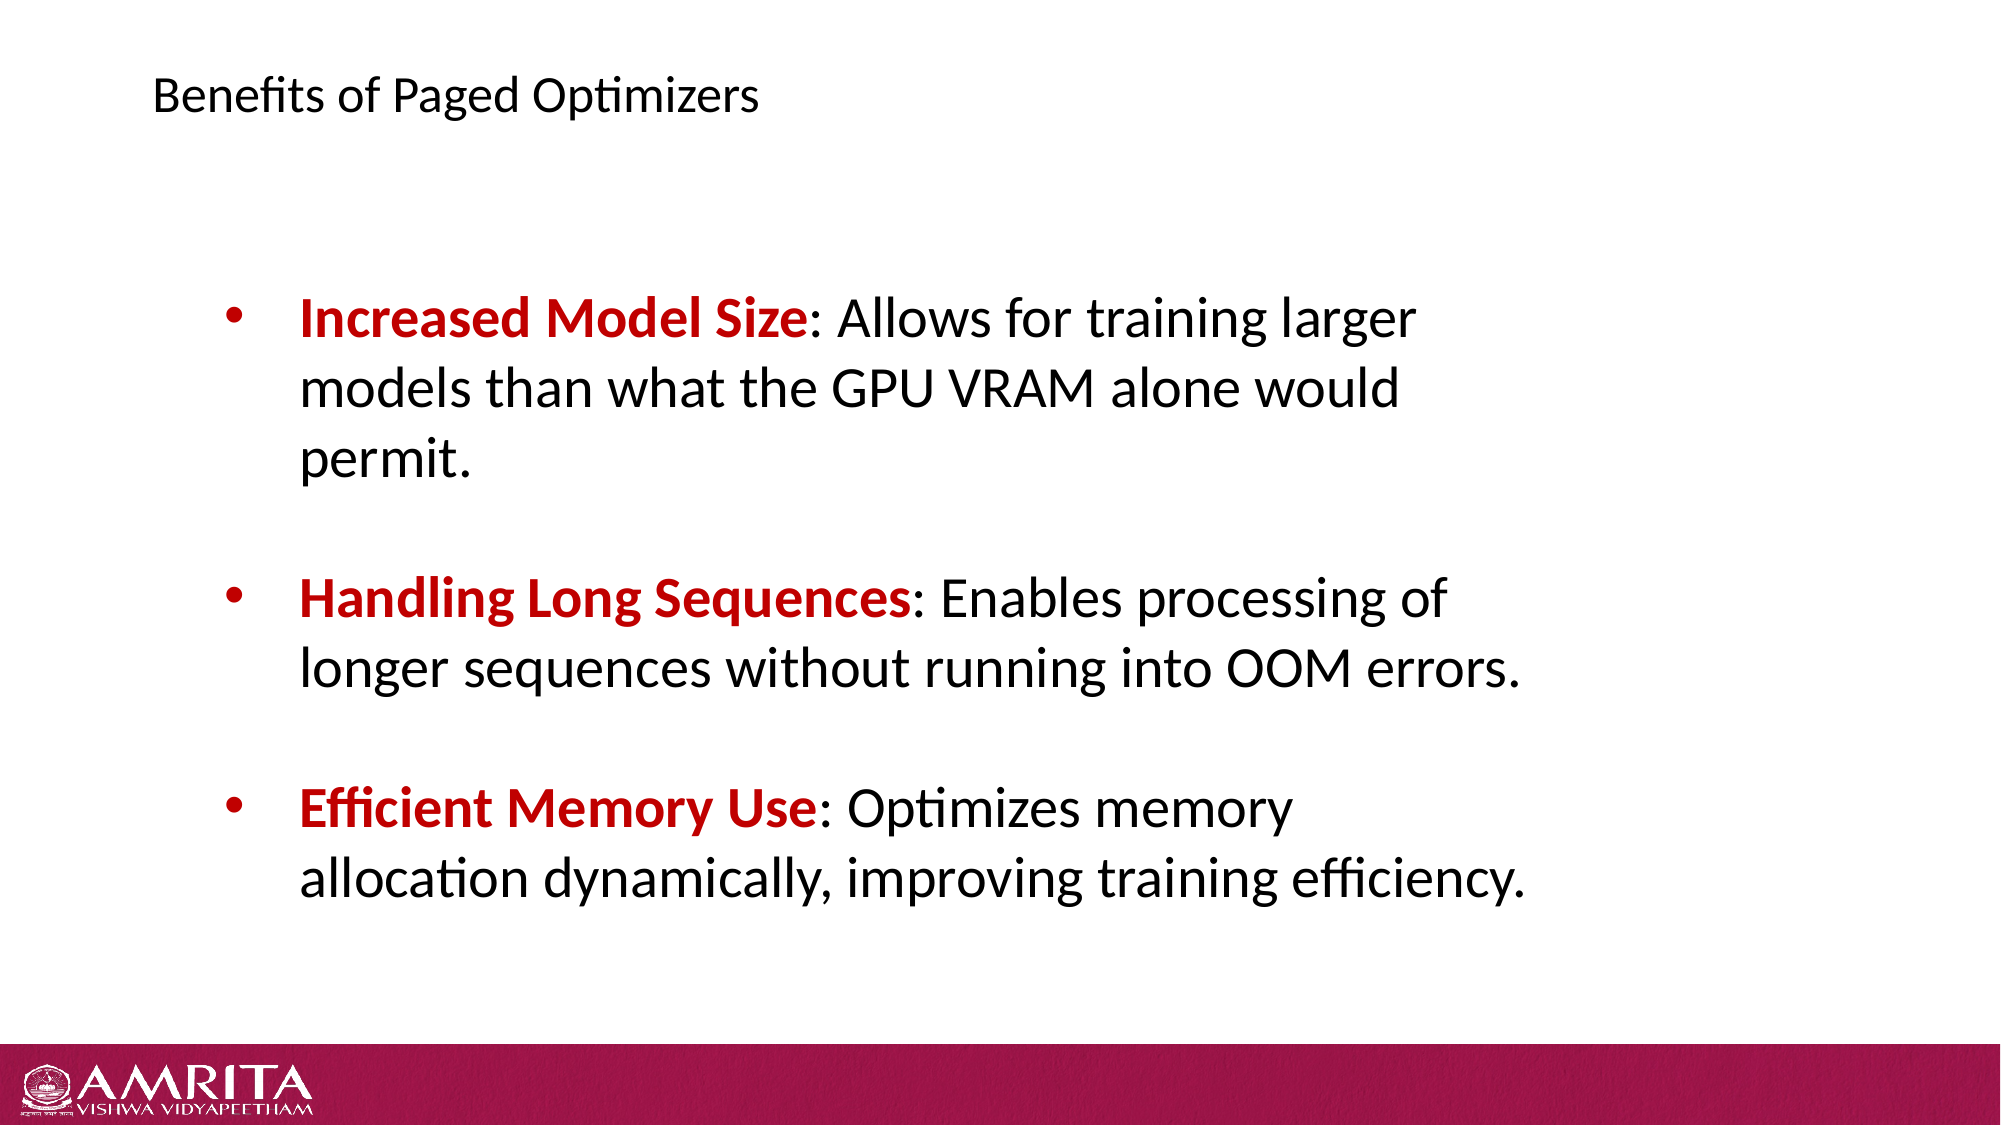

# Benefits of Paged Optimizers

Increased Model Size: Allows for training larger models than what the GPU VRAM alone would permit.

Handling Long Sequences: Enables processing of longer sequences without running into OOM errors.

Efficient Memory Use: Optimizes memory allocation dynamically, improving training efficiency.